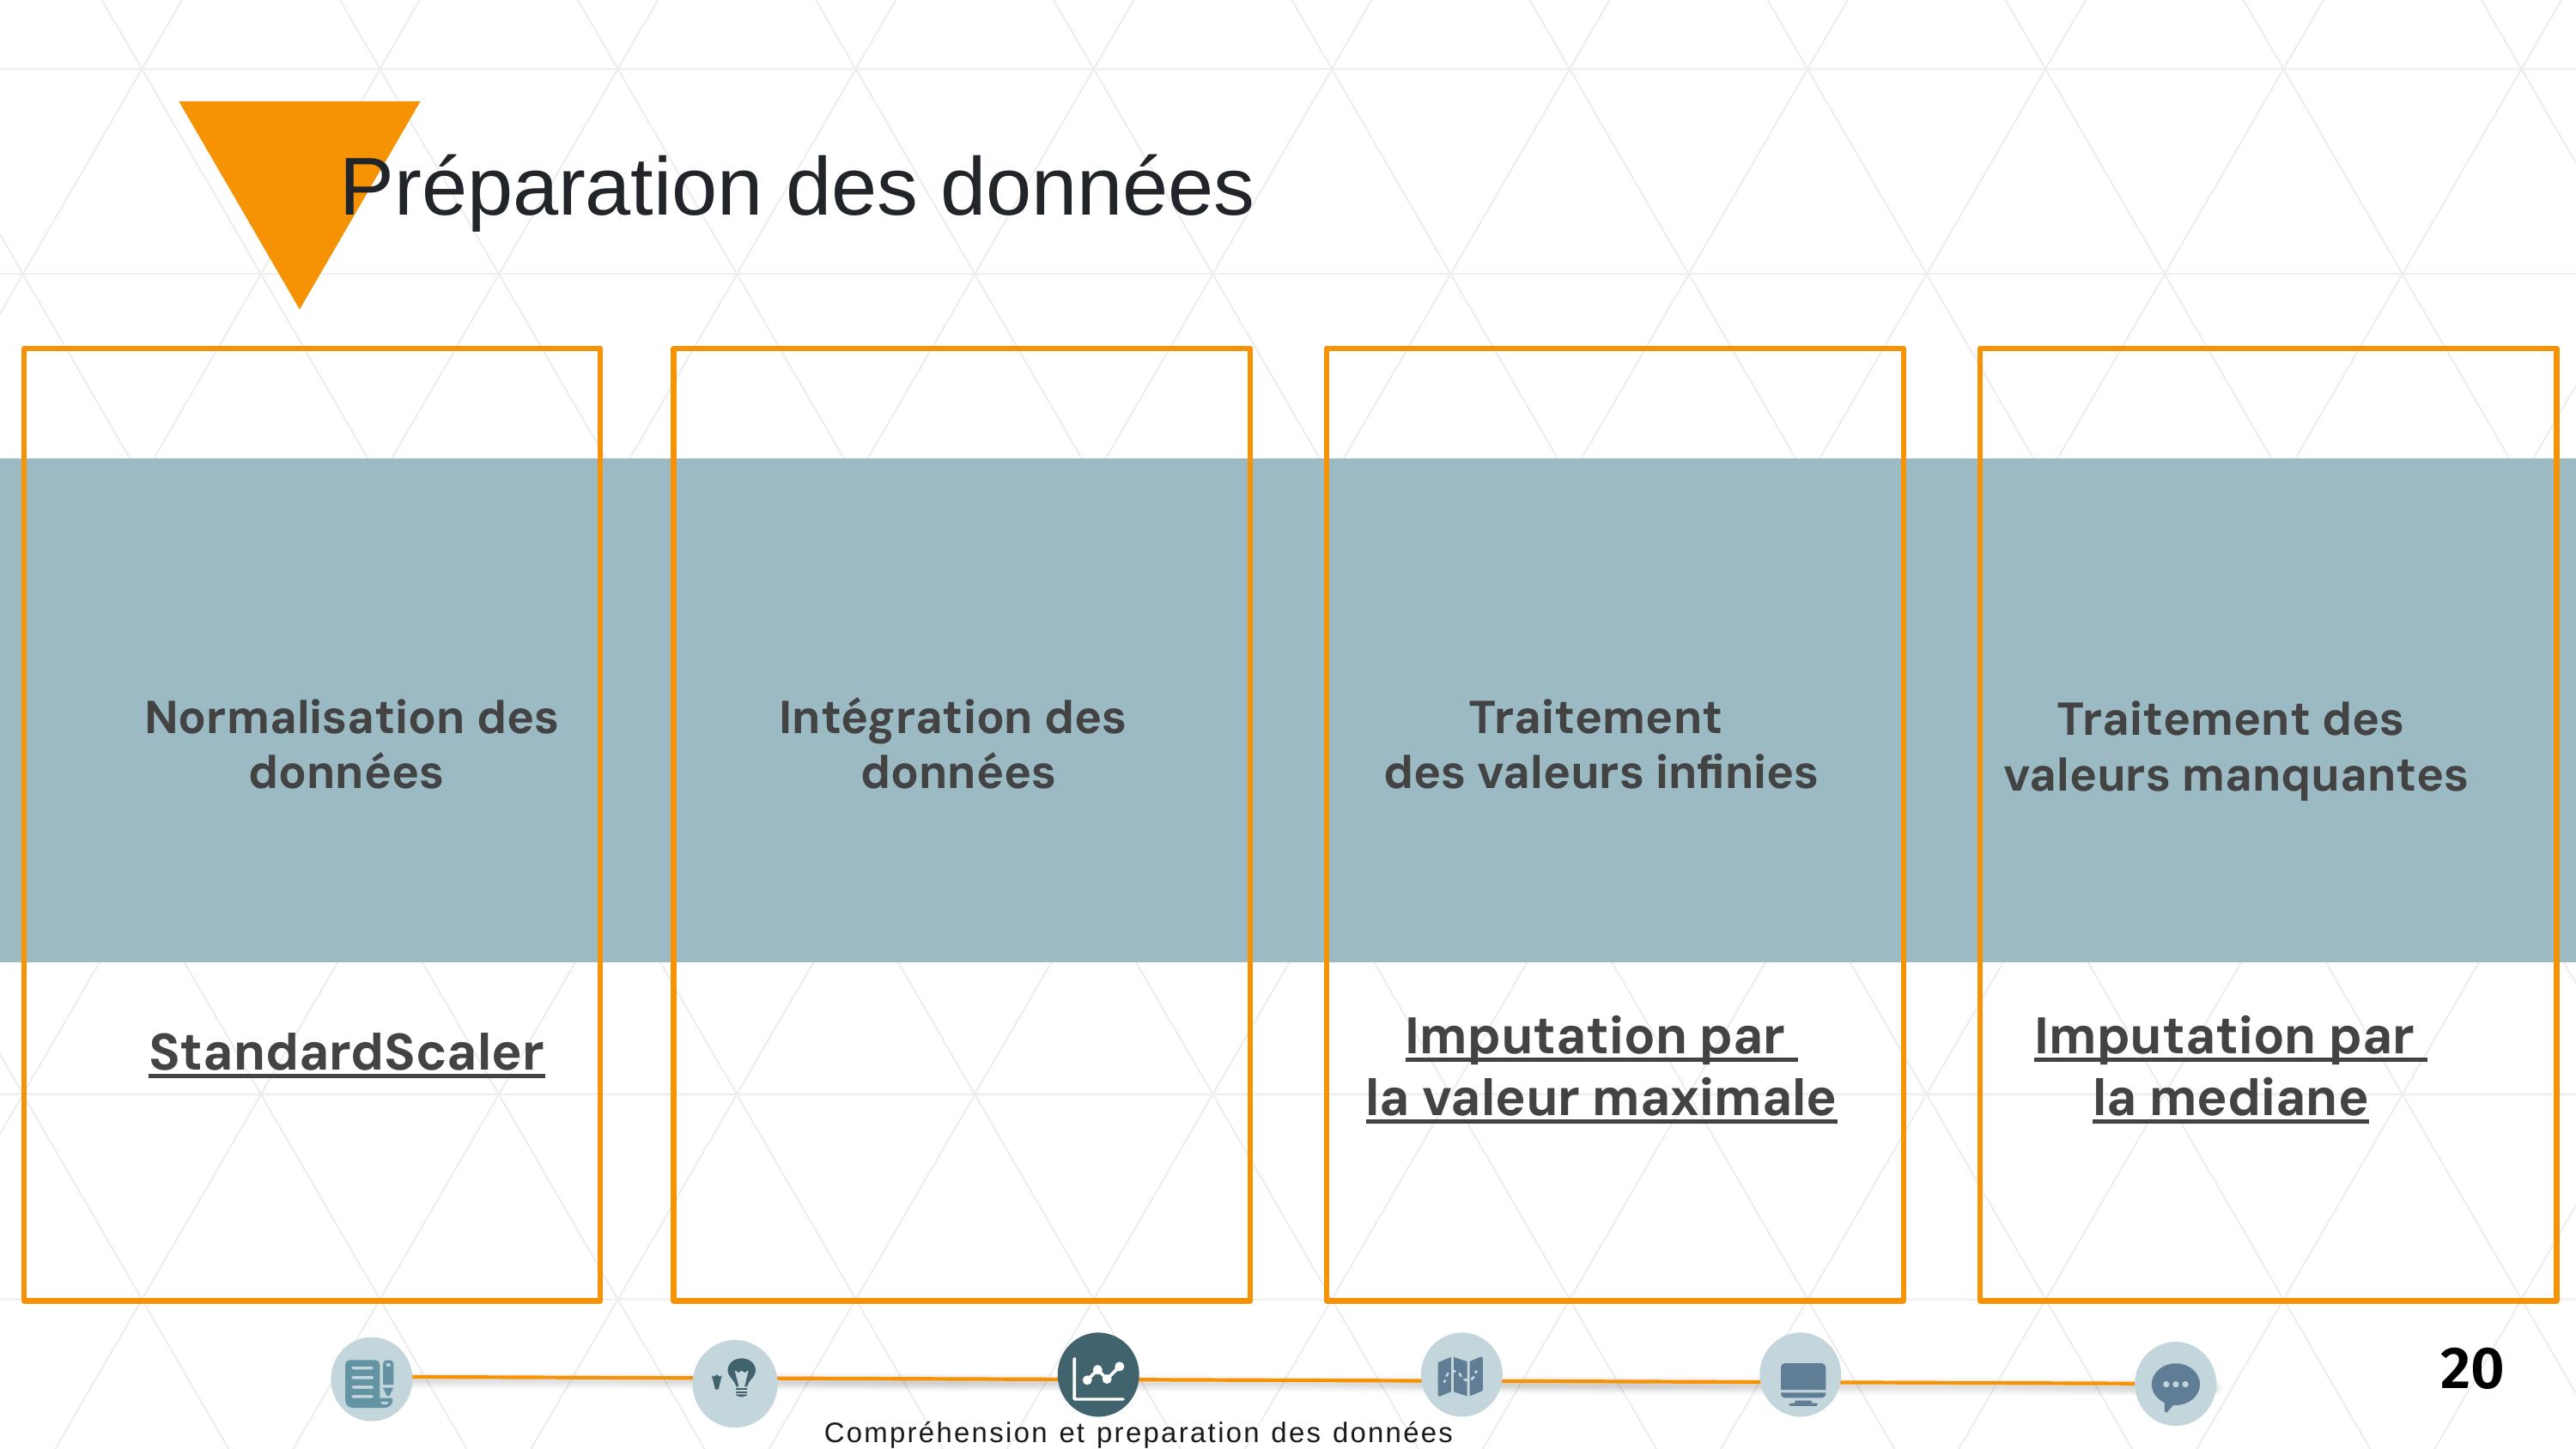

Préparation des données
Normalisation des données
Traitement
des valeurs infinies
Intégration des
données
Traitement des
 valeurs manquantes
Imputation par
la valeur maximale
Imputation par
la mediane
StandardScaler
20

Compréhension et preparation des données